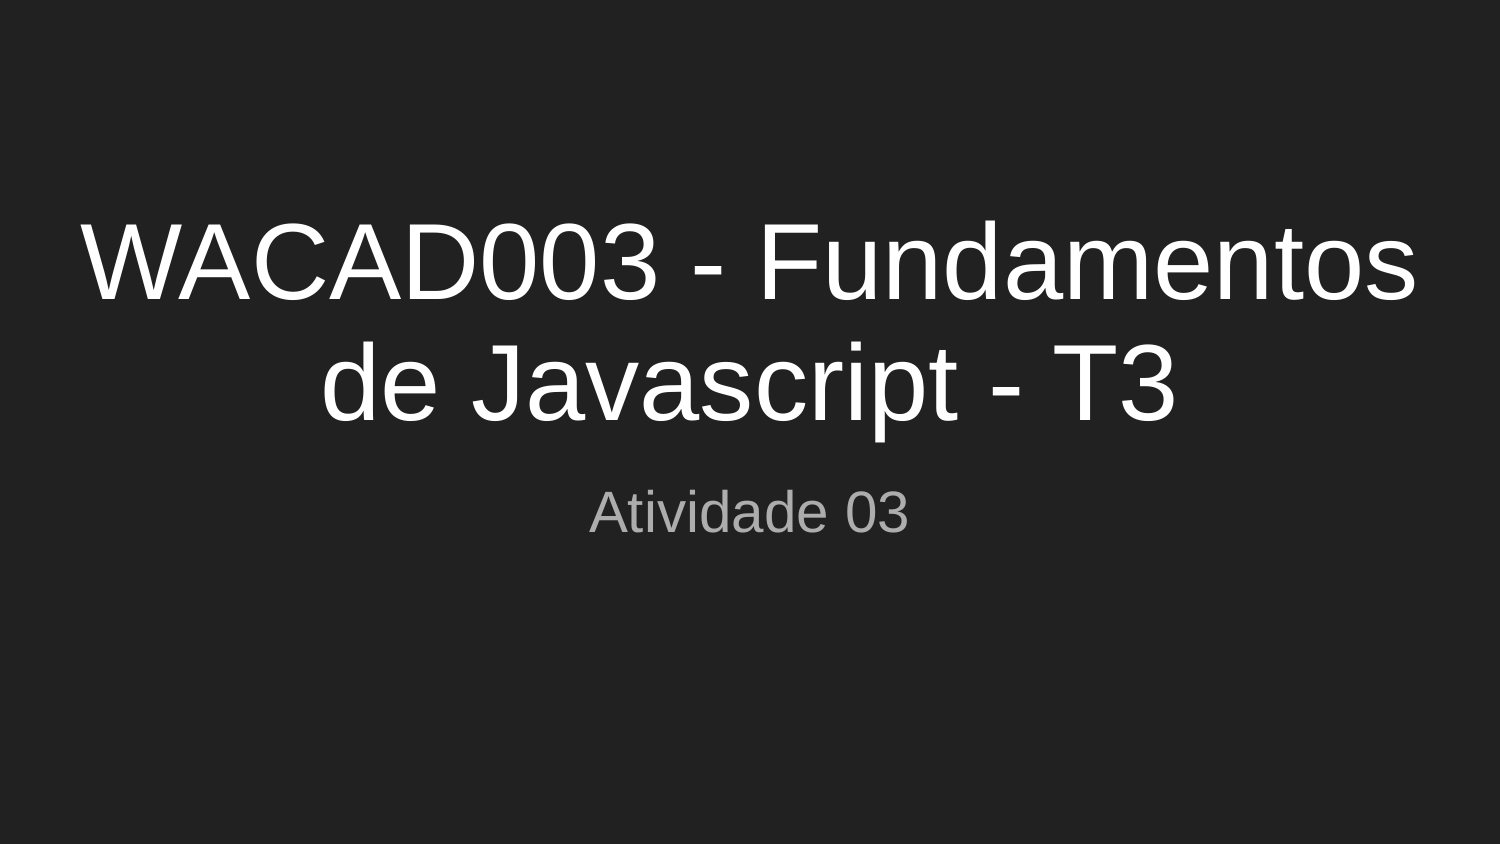

# WACAD003 - Fundamentos de Javascript - T3
Atividade 03